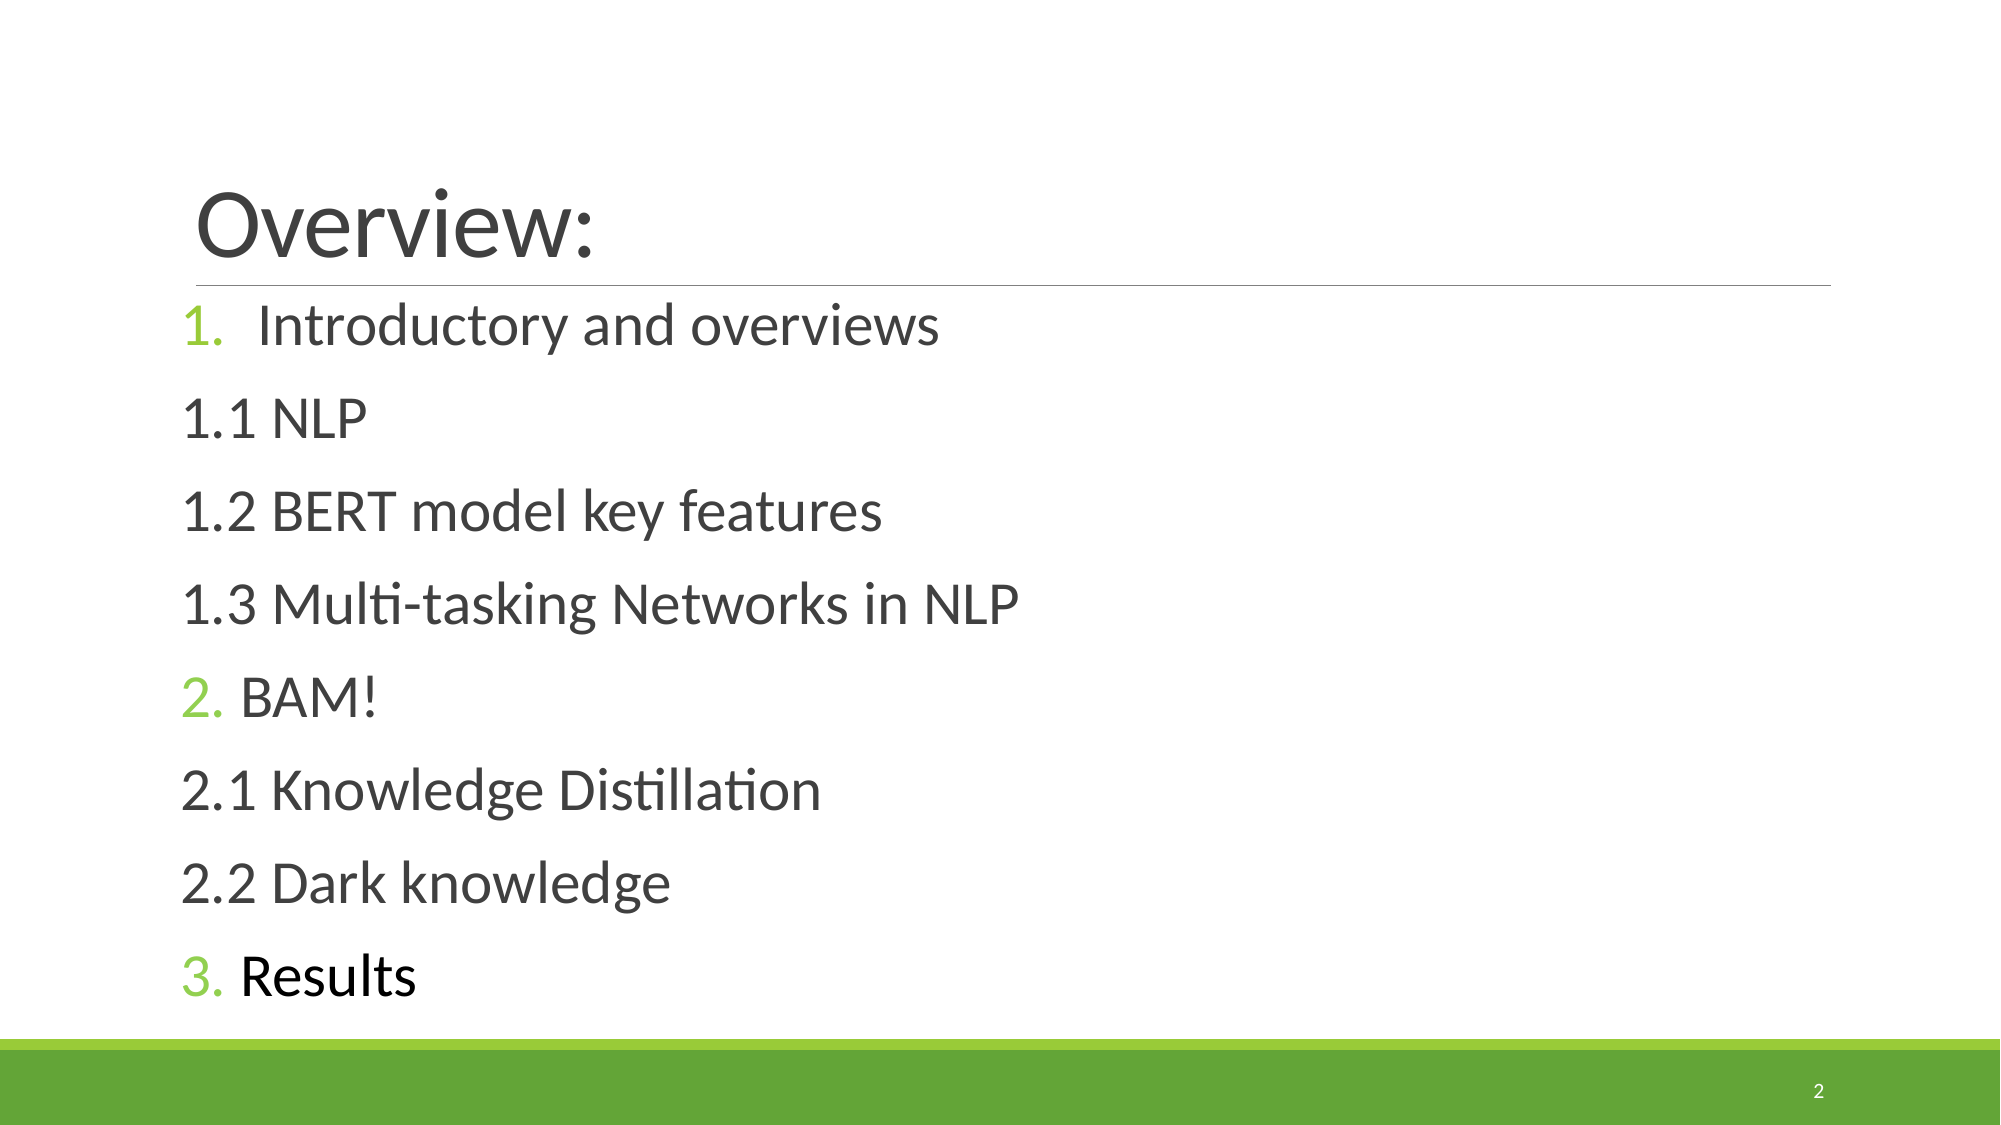

# Overview:
Introductory and overviews
1.1 NLP
1.2 BERT model key features
1.3 Multi-tasking Networks in NLP
2. BAM!
2.1 Knowledge Distillation
2.2 Dark knowledge
3. Results

2